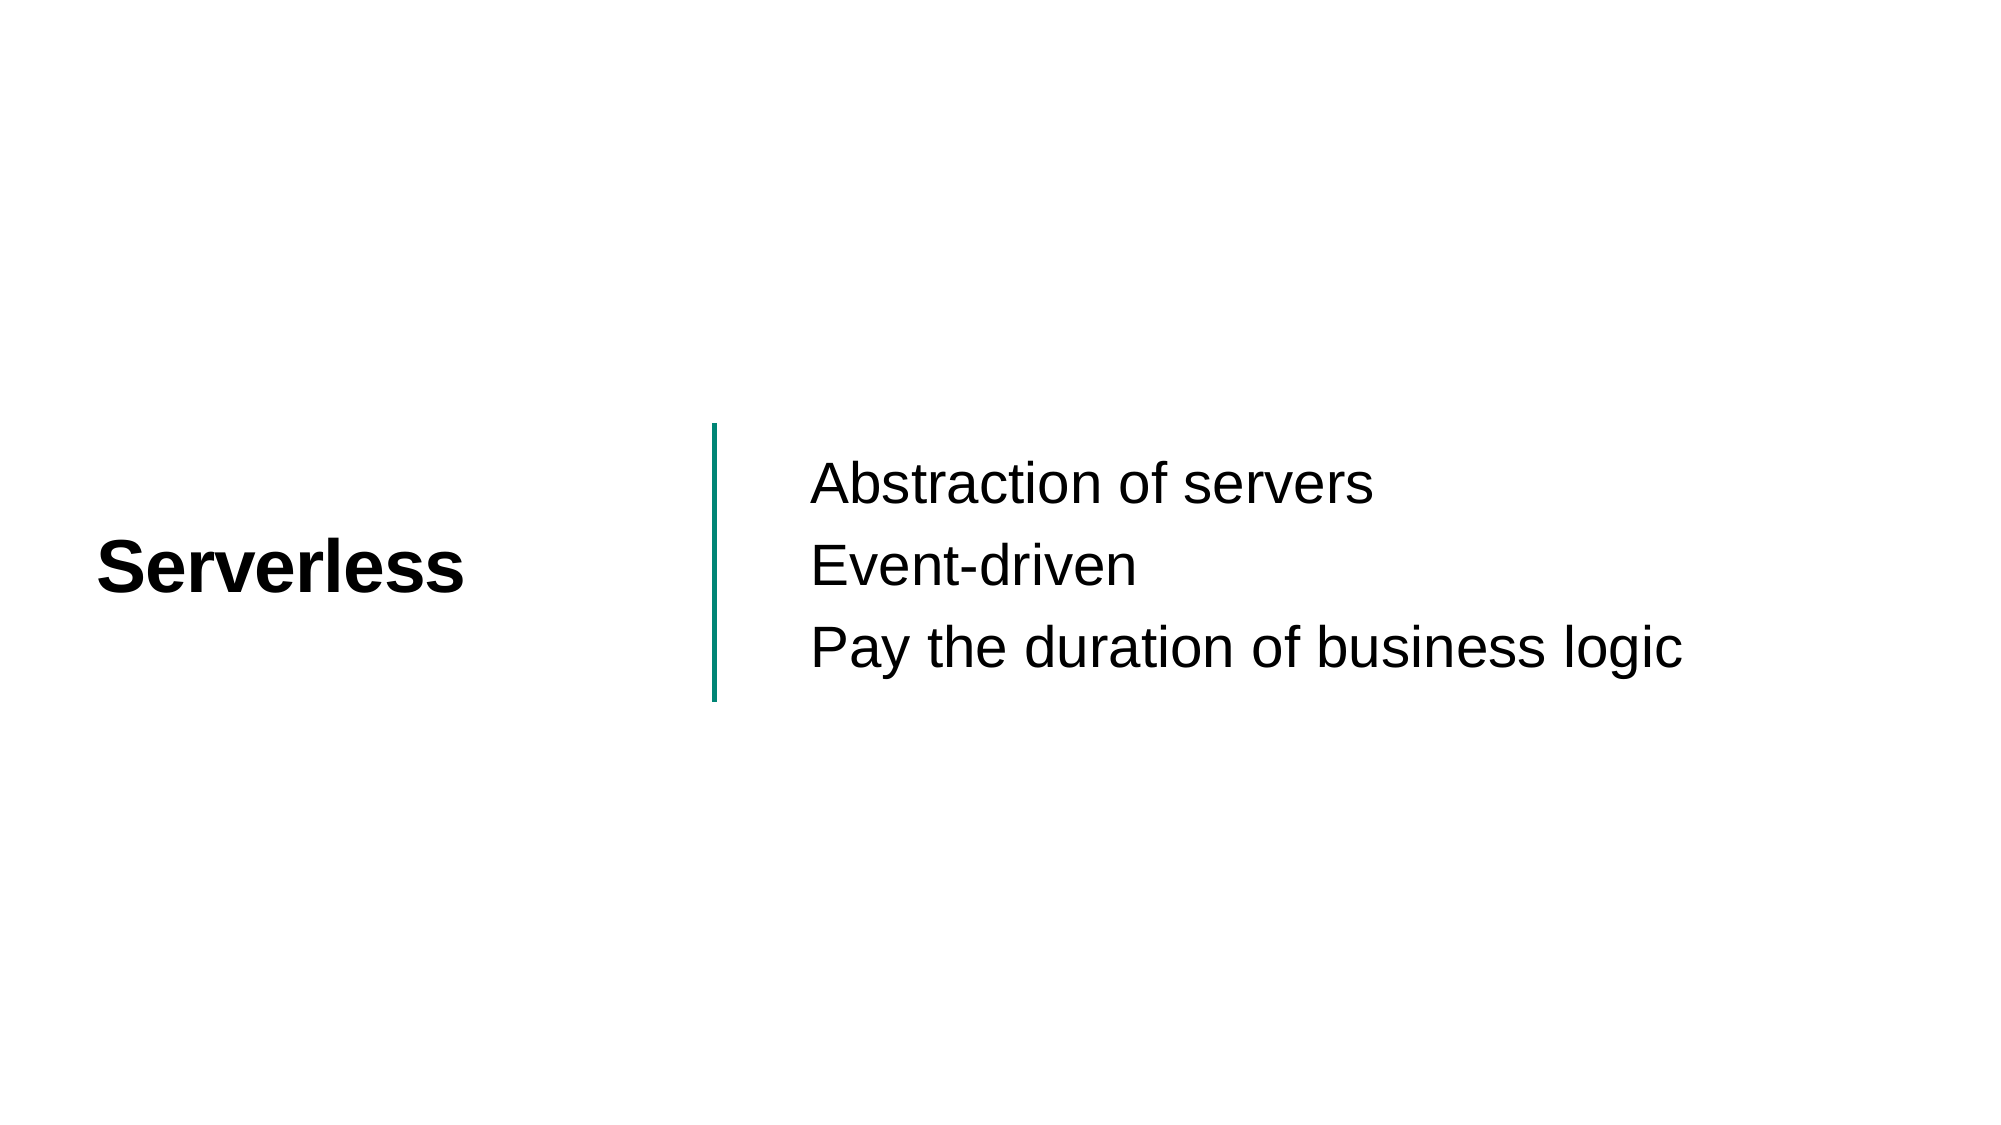

Abstraction of servers
Event-driven
Pay the duration of business logic
# Serverless